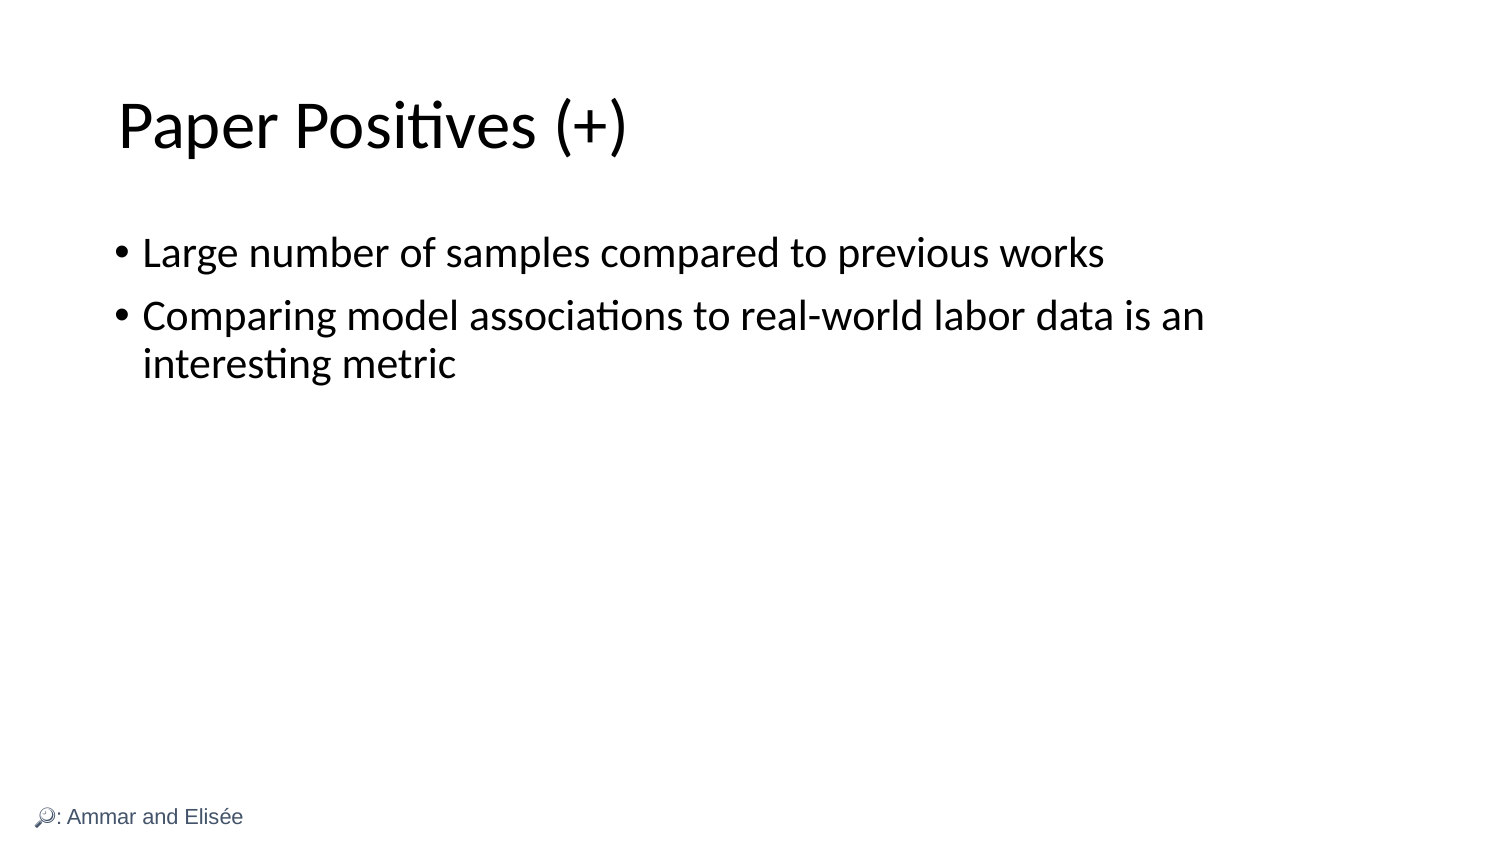

# Paper Positives (+)
Large number of samples compared to previous works
Comparing model associations to real-world labor data is an interesting metric

🔎: Ammar and Elisée